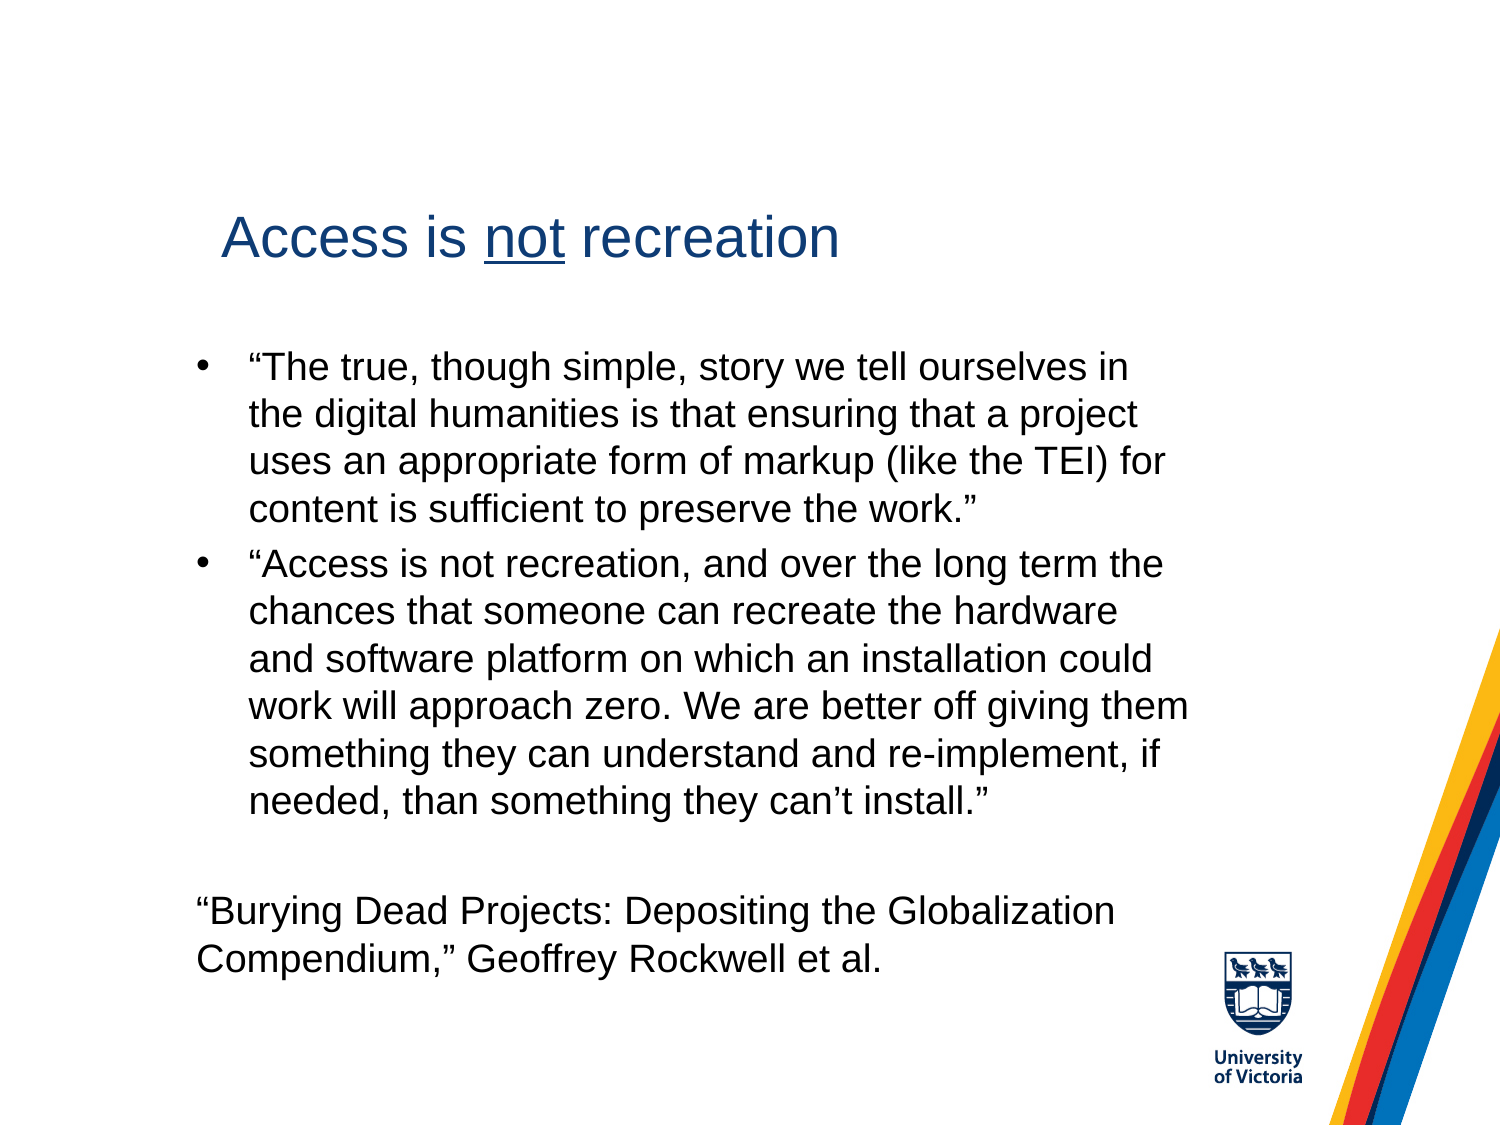

#
Access is not recreation
“The true, though simple, story we tell ourselves in the digital humanities is that ensuring that a project uses an appropriate form of markup (like the TEI) for content is sufficient to preserve the work.”
“Access is not recreation, and over the long term the chances that someone can recreate the hardware and software platform on which an installation could work will approach zero. We are better off giving them something they can understand and re-implement, if needed, than something they can’t install.”

“Burying Dead Projects: Depositing the Globalization Compendium,” Geoffrey Rockwell et al.